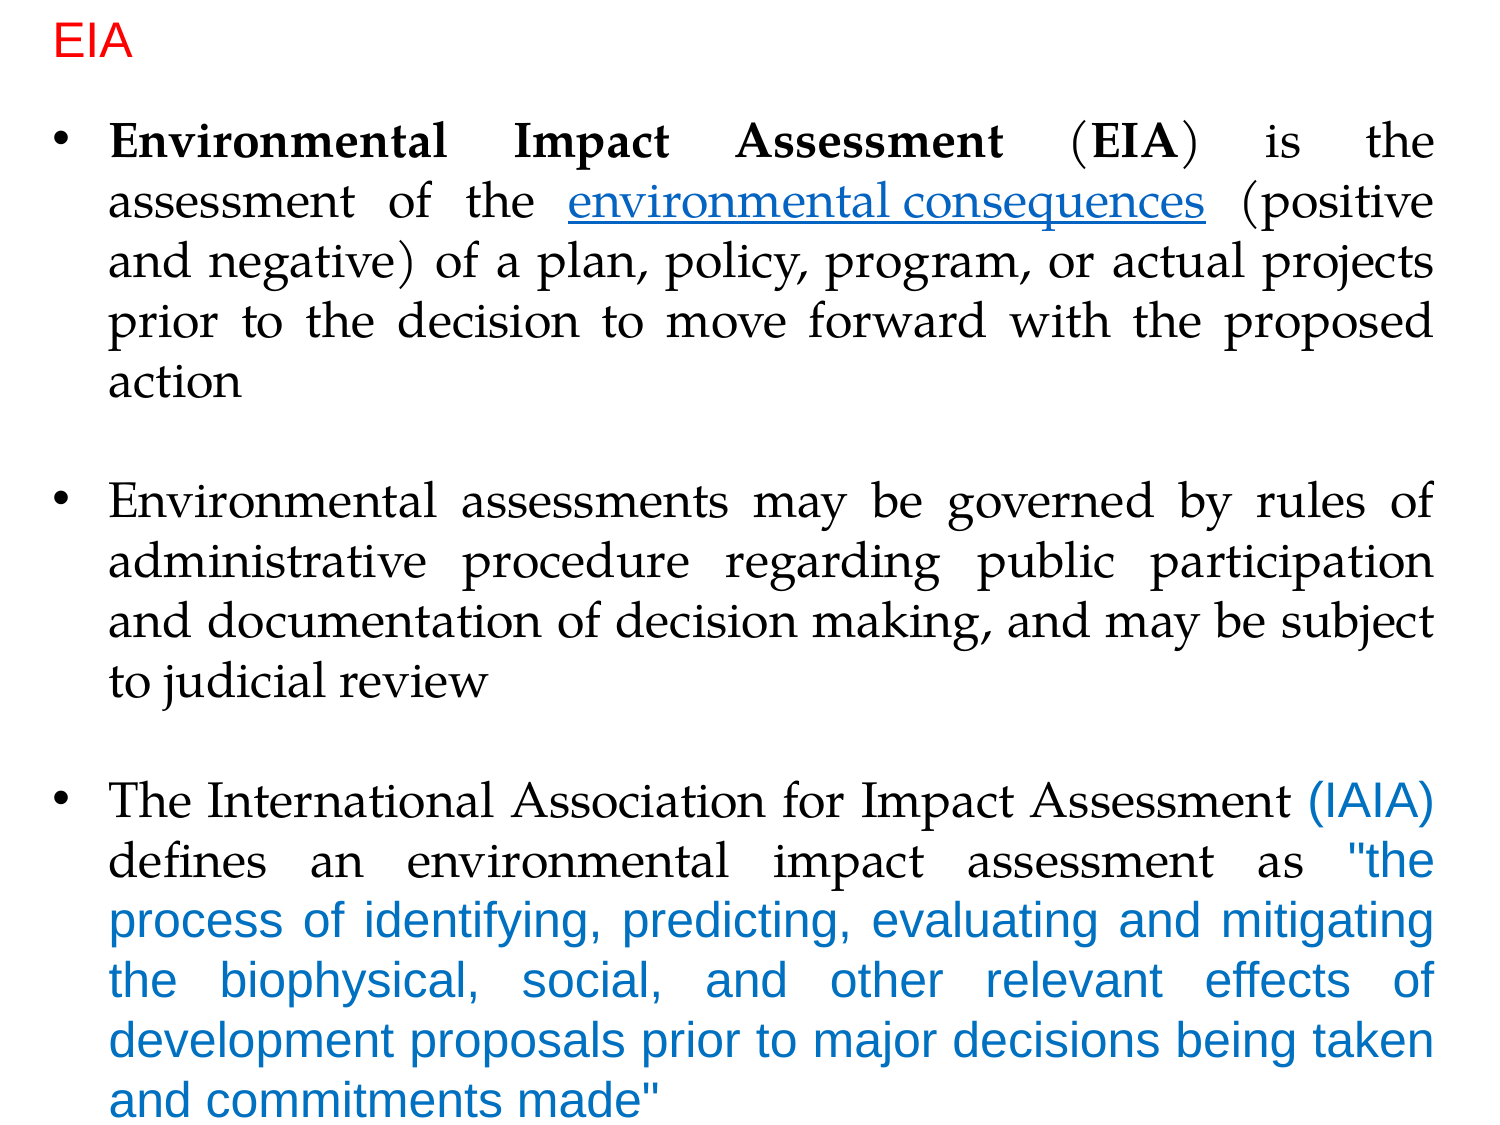

EIA
Environmental Impact Assessment (EIA) is the assessment of the environmental consequences (positive and negative) of a plan, policy, program, or actual projects prior to the decision to move forward with the proposed action

Environmental assessments may be governed by rules of administrative procedure regarding public participation and documentation of decision making, and may be subject to judicial review

The International Association for Impact Assessment (IAIA) defines an environmental impact assessment as "the process of identifying, predicting, evaluating and mitigating the biophysical, social, and other relevant effects of development proposals prior to major decisions being taken and commitments made"